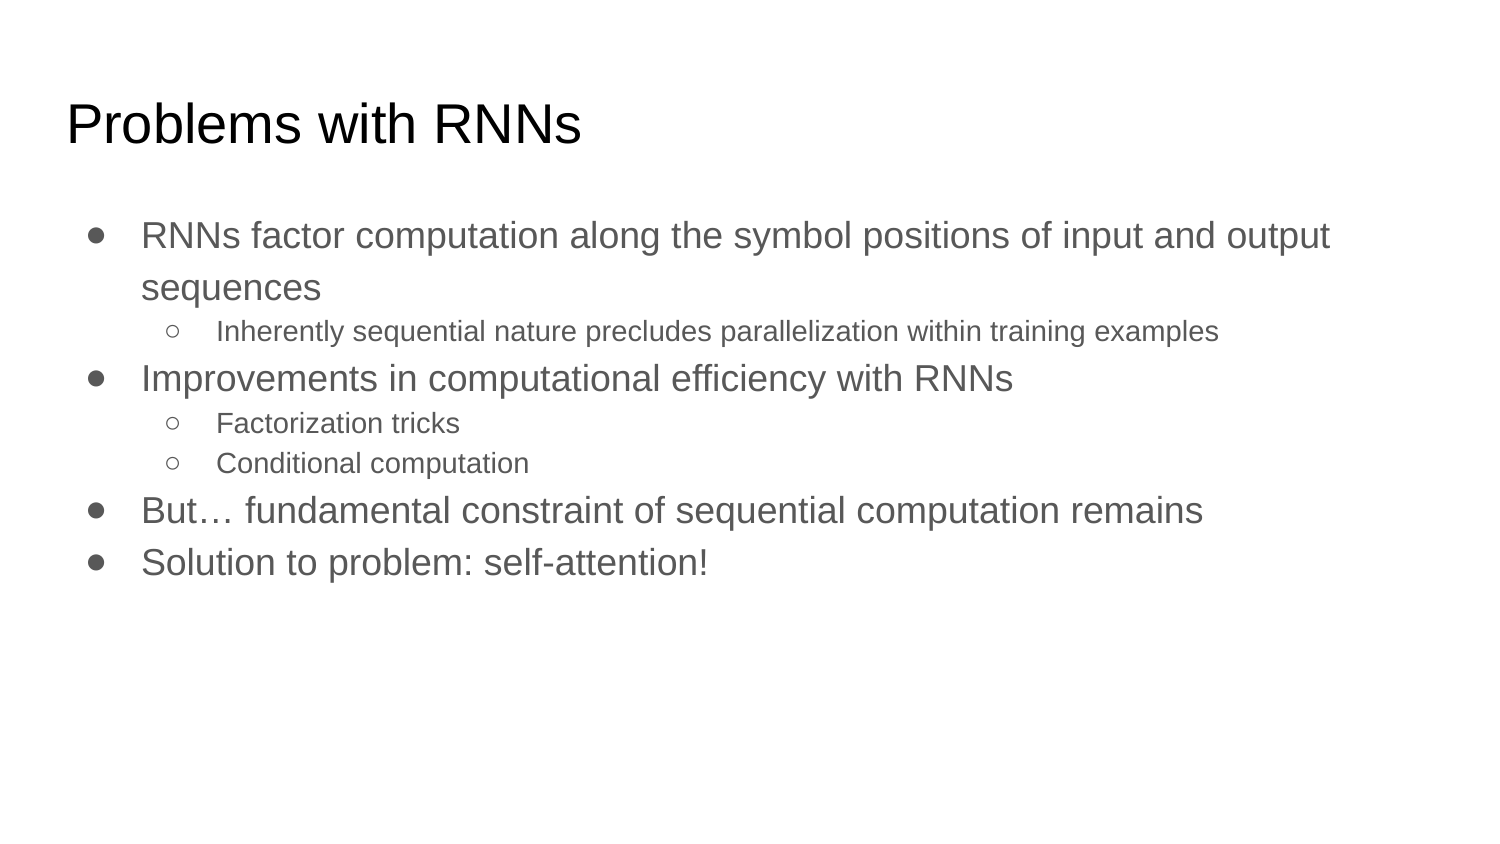

# Problems with RNNs
RNNs factor computation along the symbol positions of input and output sequences
Inherently sequential nature precludes parallelization within training examples
Improvements in computational efficiency with RNNs
Factorization tricks
Conditional computation
But… fundamental constraint of sequential computation remains
Solution to problem: self-attention!